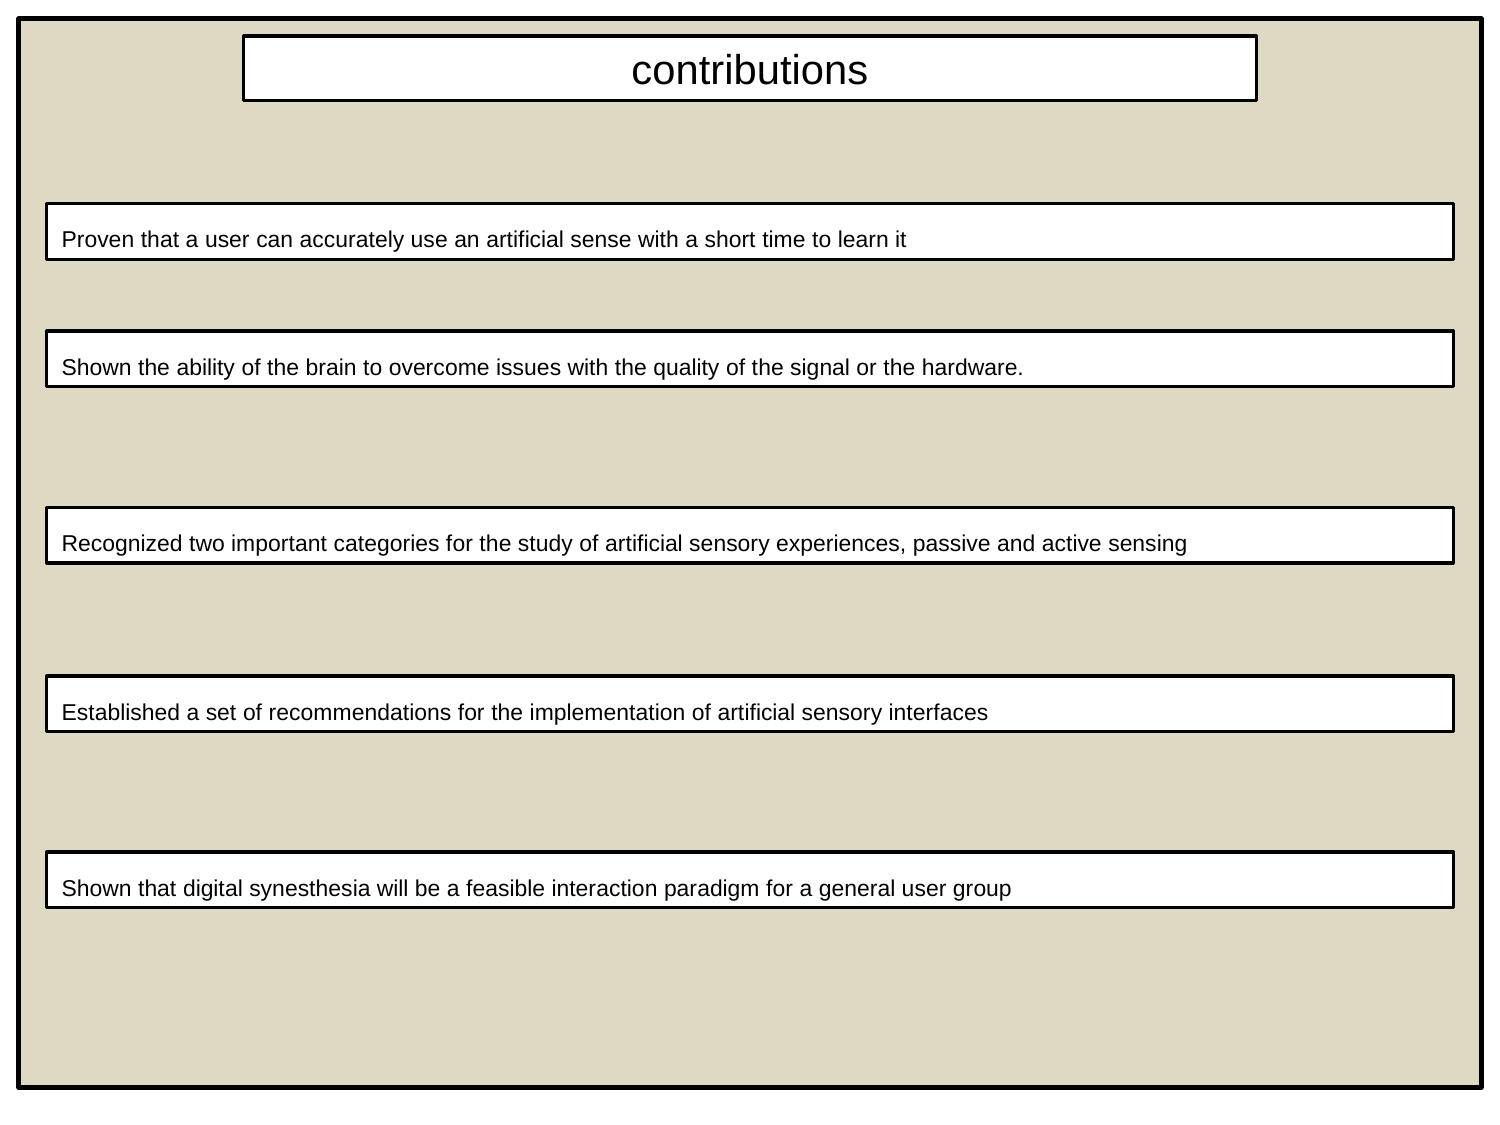

contributions
Proven that a user can accurately use an artificial sense with a short time to learn it
Shown the ability of the brain to overcome issues with the quality of the signal or the hardware.
Recognized two important categories for the study of artificial sensory experiences, passive and active sensing
Established a set of recommendations for the implementation of artificial sensory interfaces
Shown that digital synesthesia will be a feasible interaction paradigm for a general user group
74